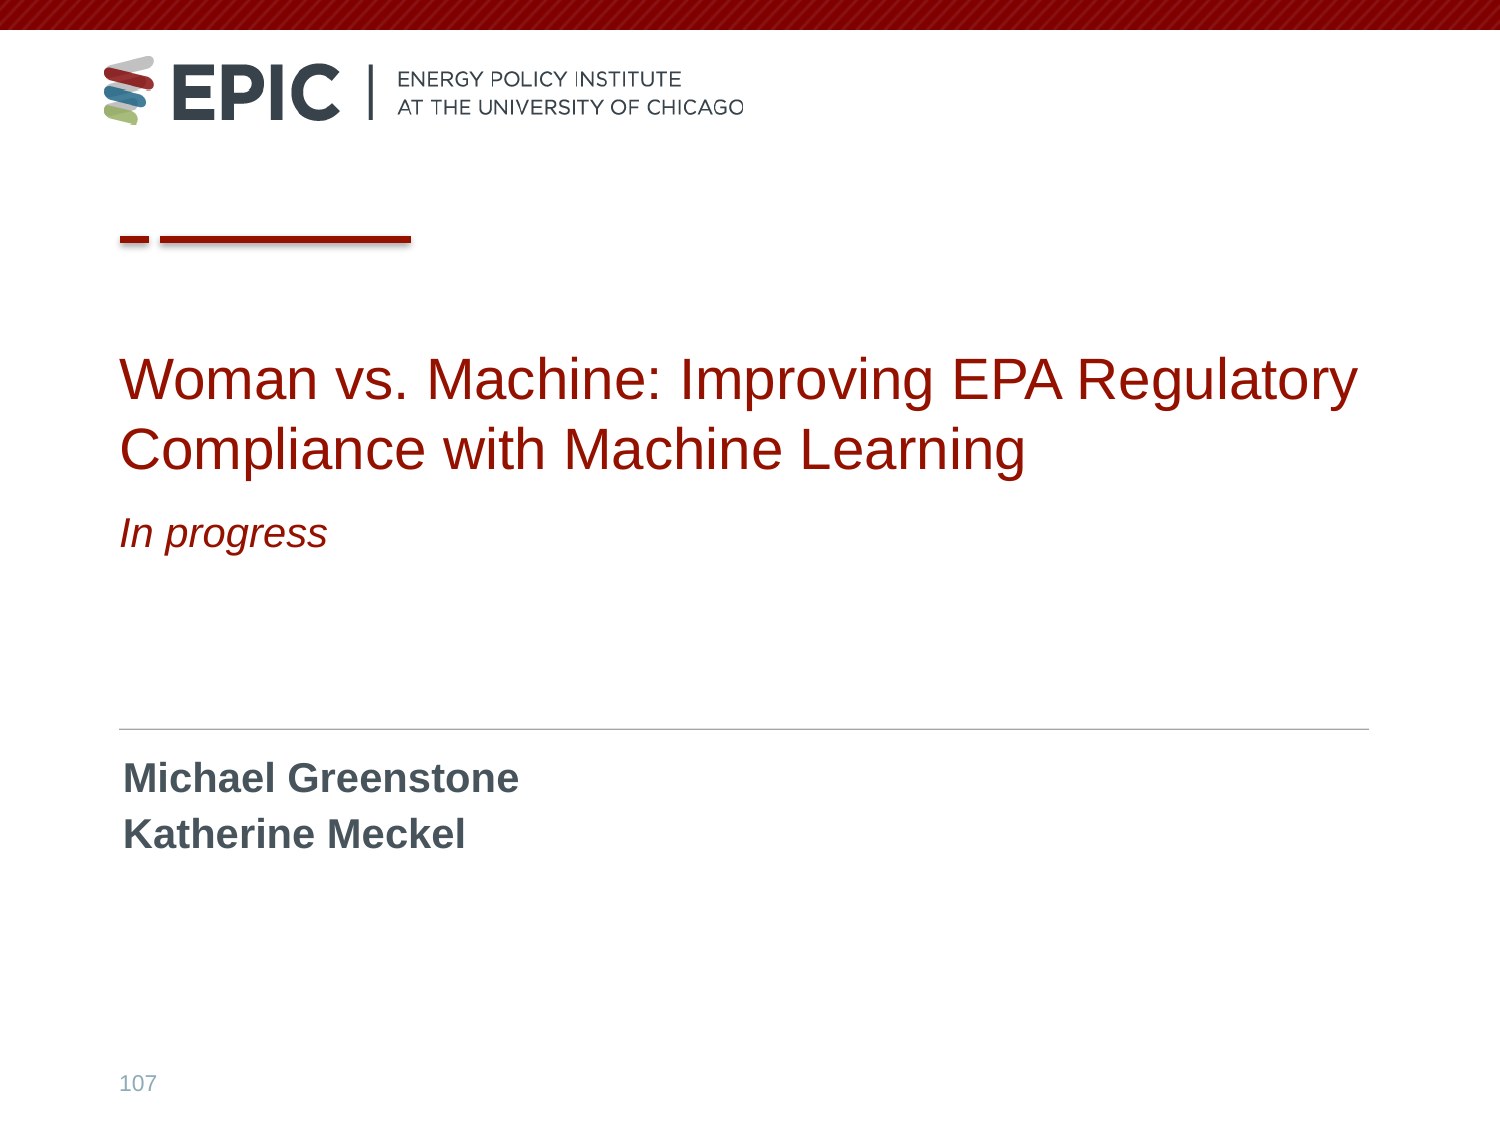

Woman vs. Machine: Improving EPA Regulatory Compliance with Machine Learning
In progress
Michael Greenstone
Katherine Meckel
107